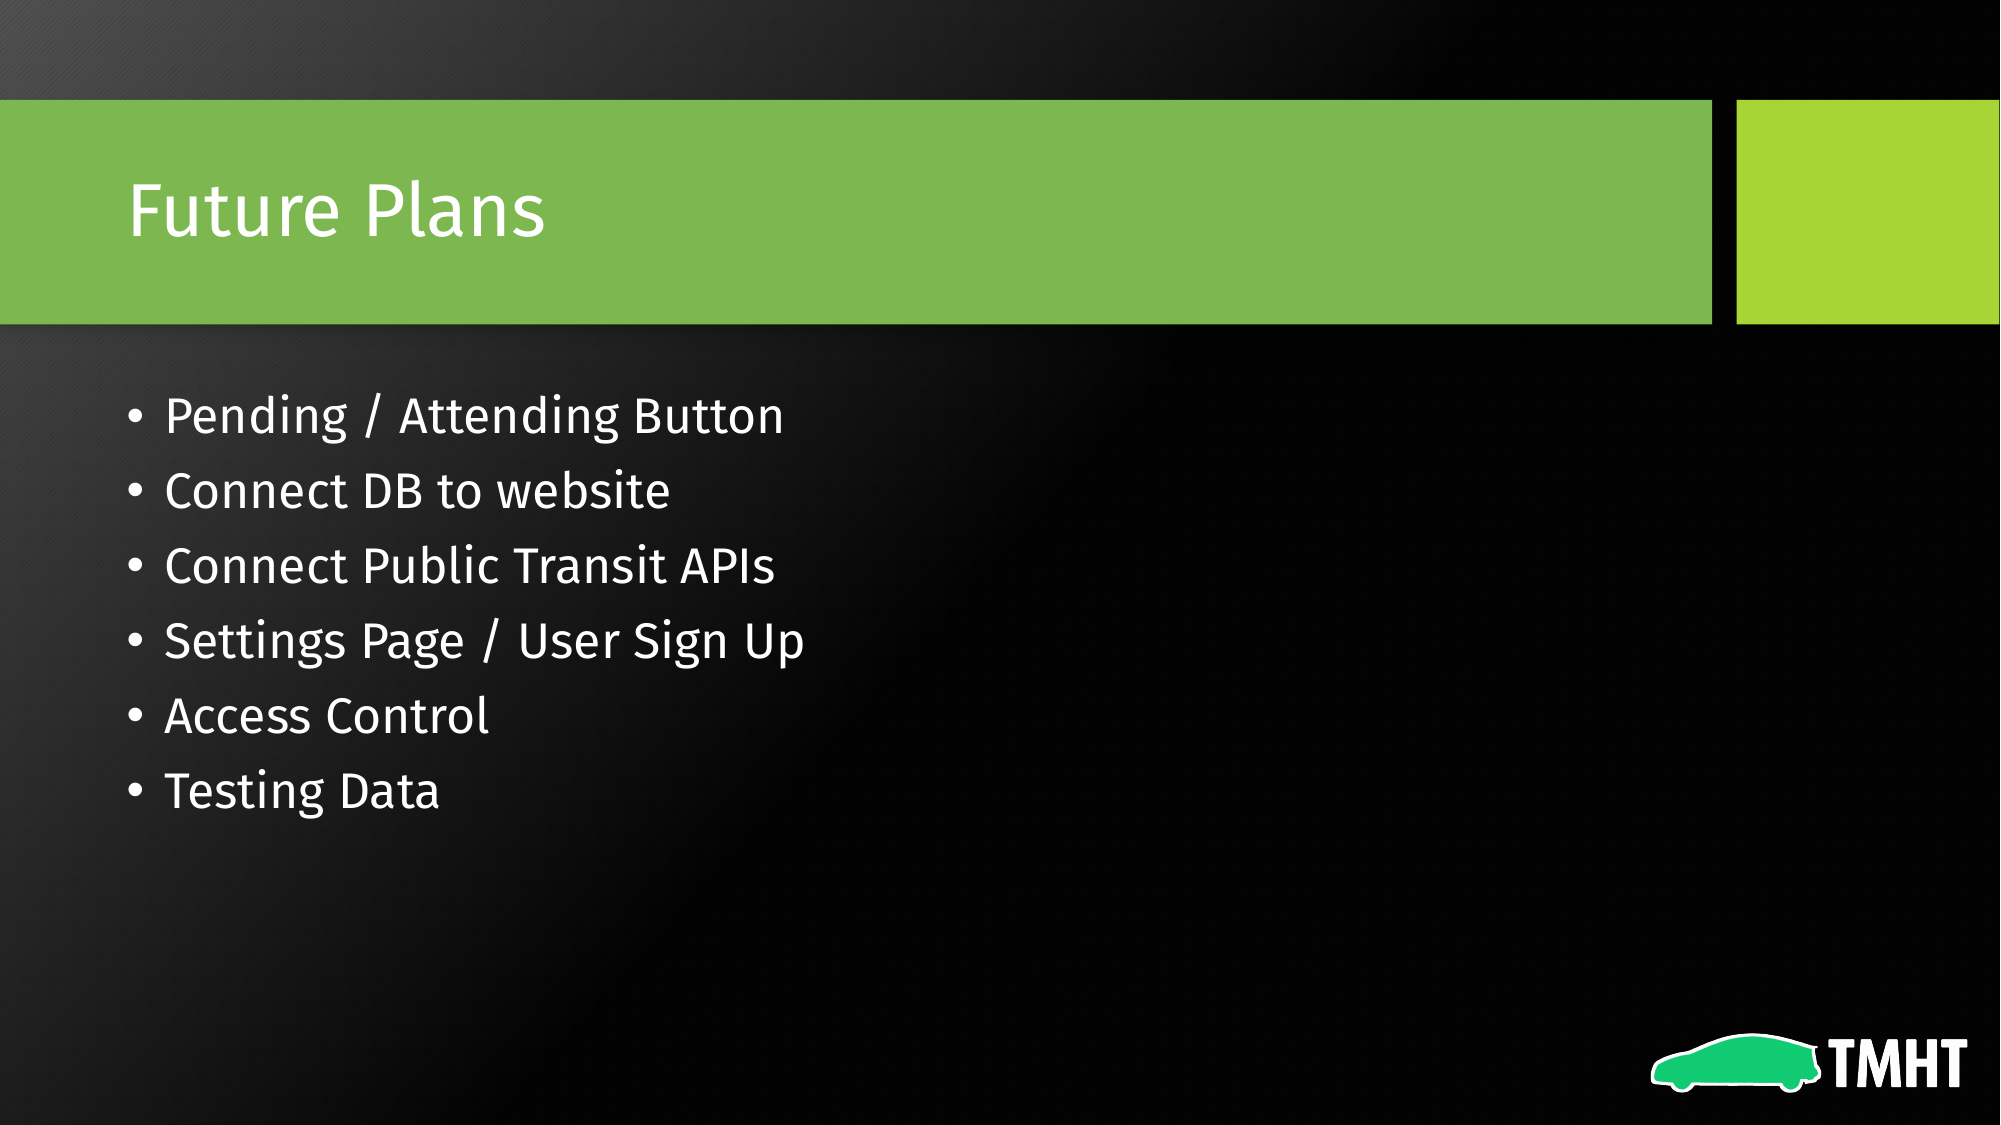

# Future Plans
Pending / Attending Button
Connect DB to website
Connect Public Transit APIs
Settings Page / User Sign Up
Access Control
Testing Data